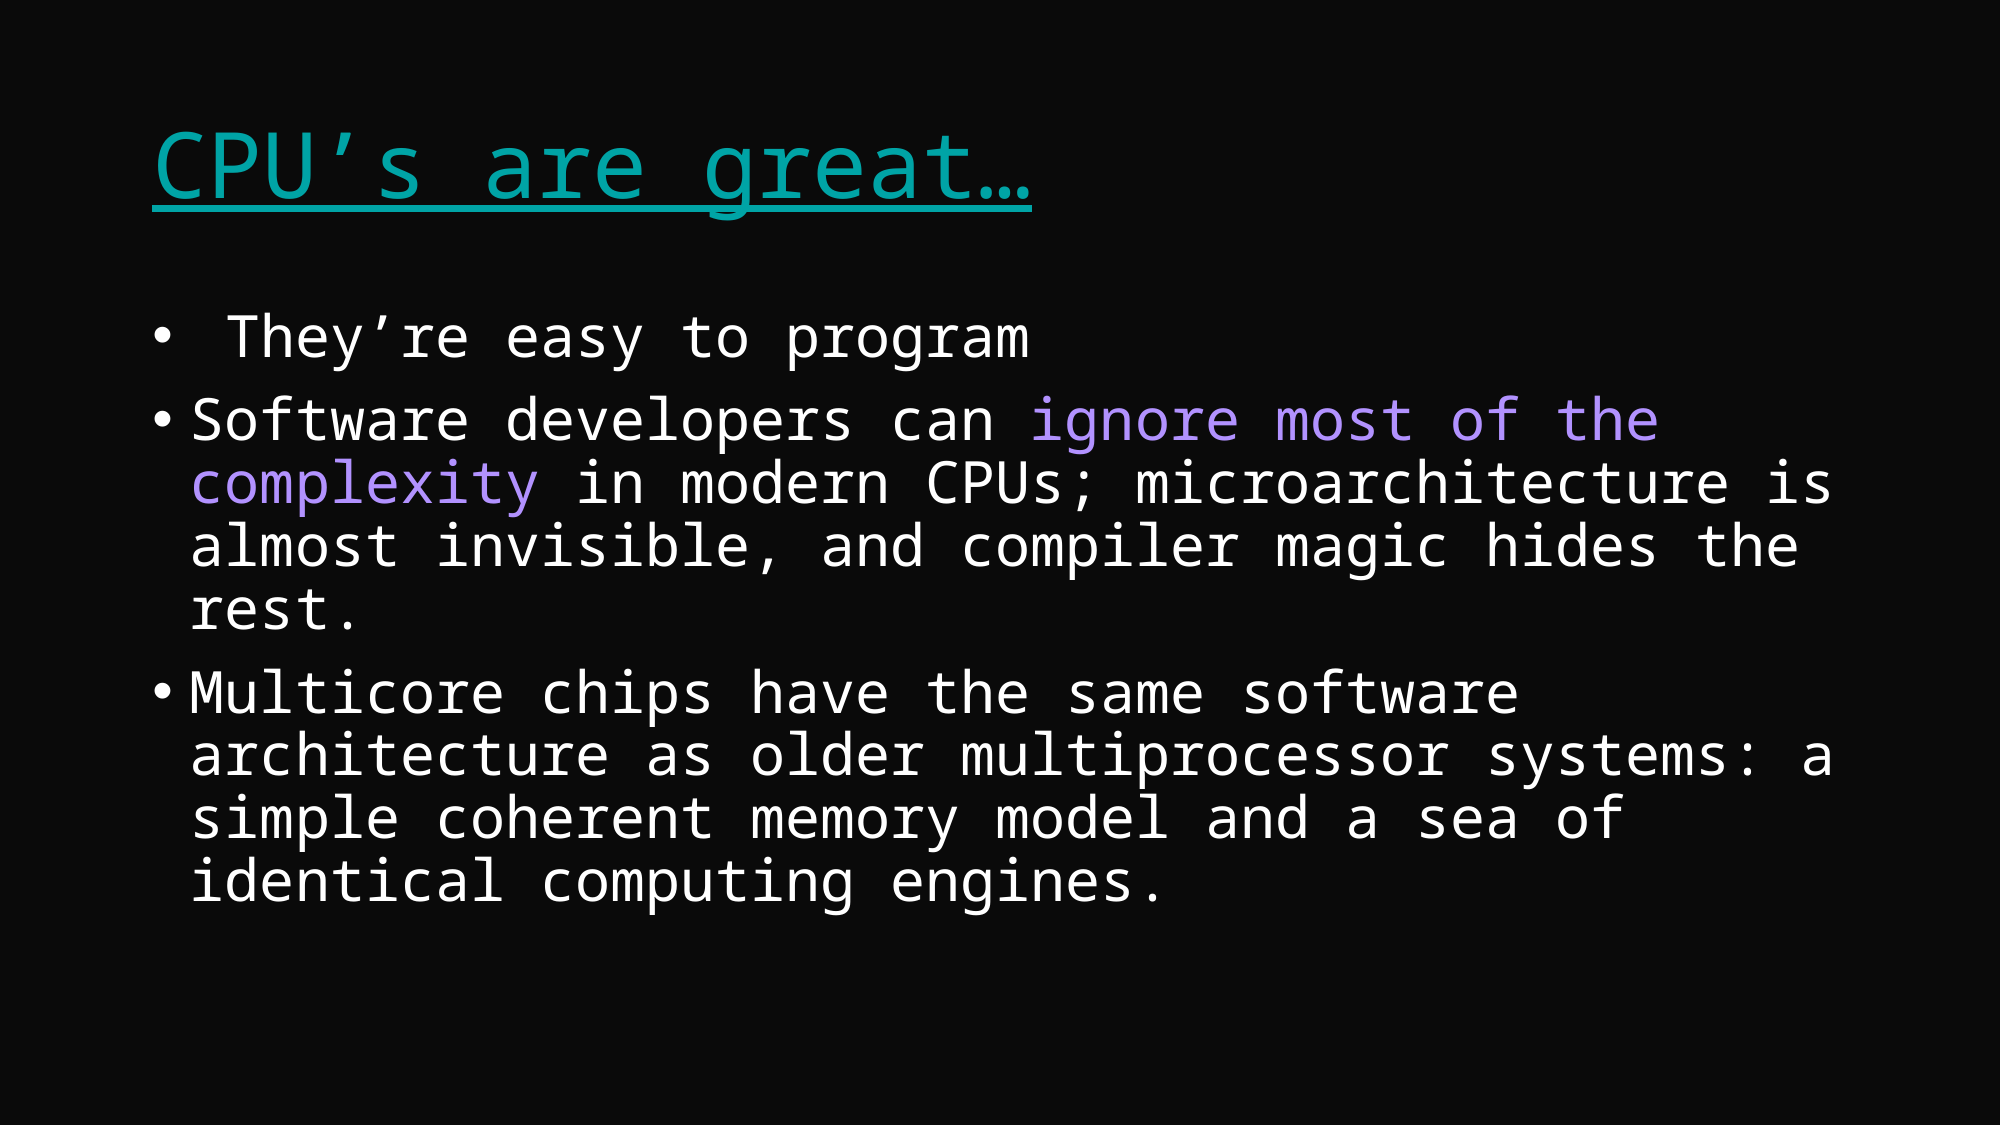

# CPU’s are great…
 They’re easy to program
Software developers can ignore most of the complexity in modern CPUs; microarchitecture is almost invisible, and compiler magic hides the rest.
Multicore chips have the same software architecture as older multiprocessor systems: a simple coherent memory model and a sea of identical computing engines.